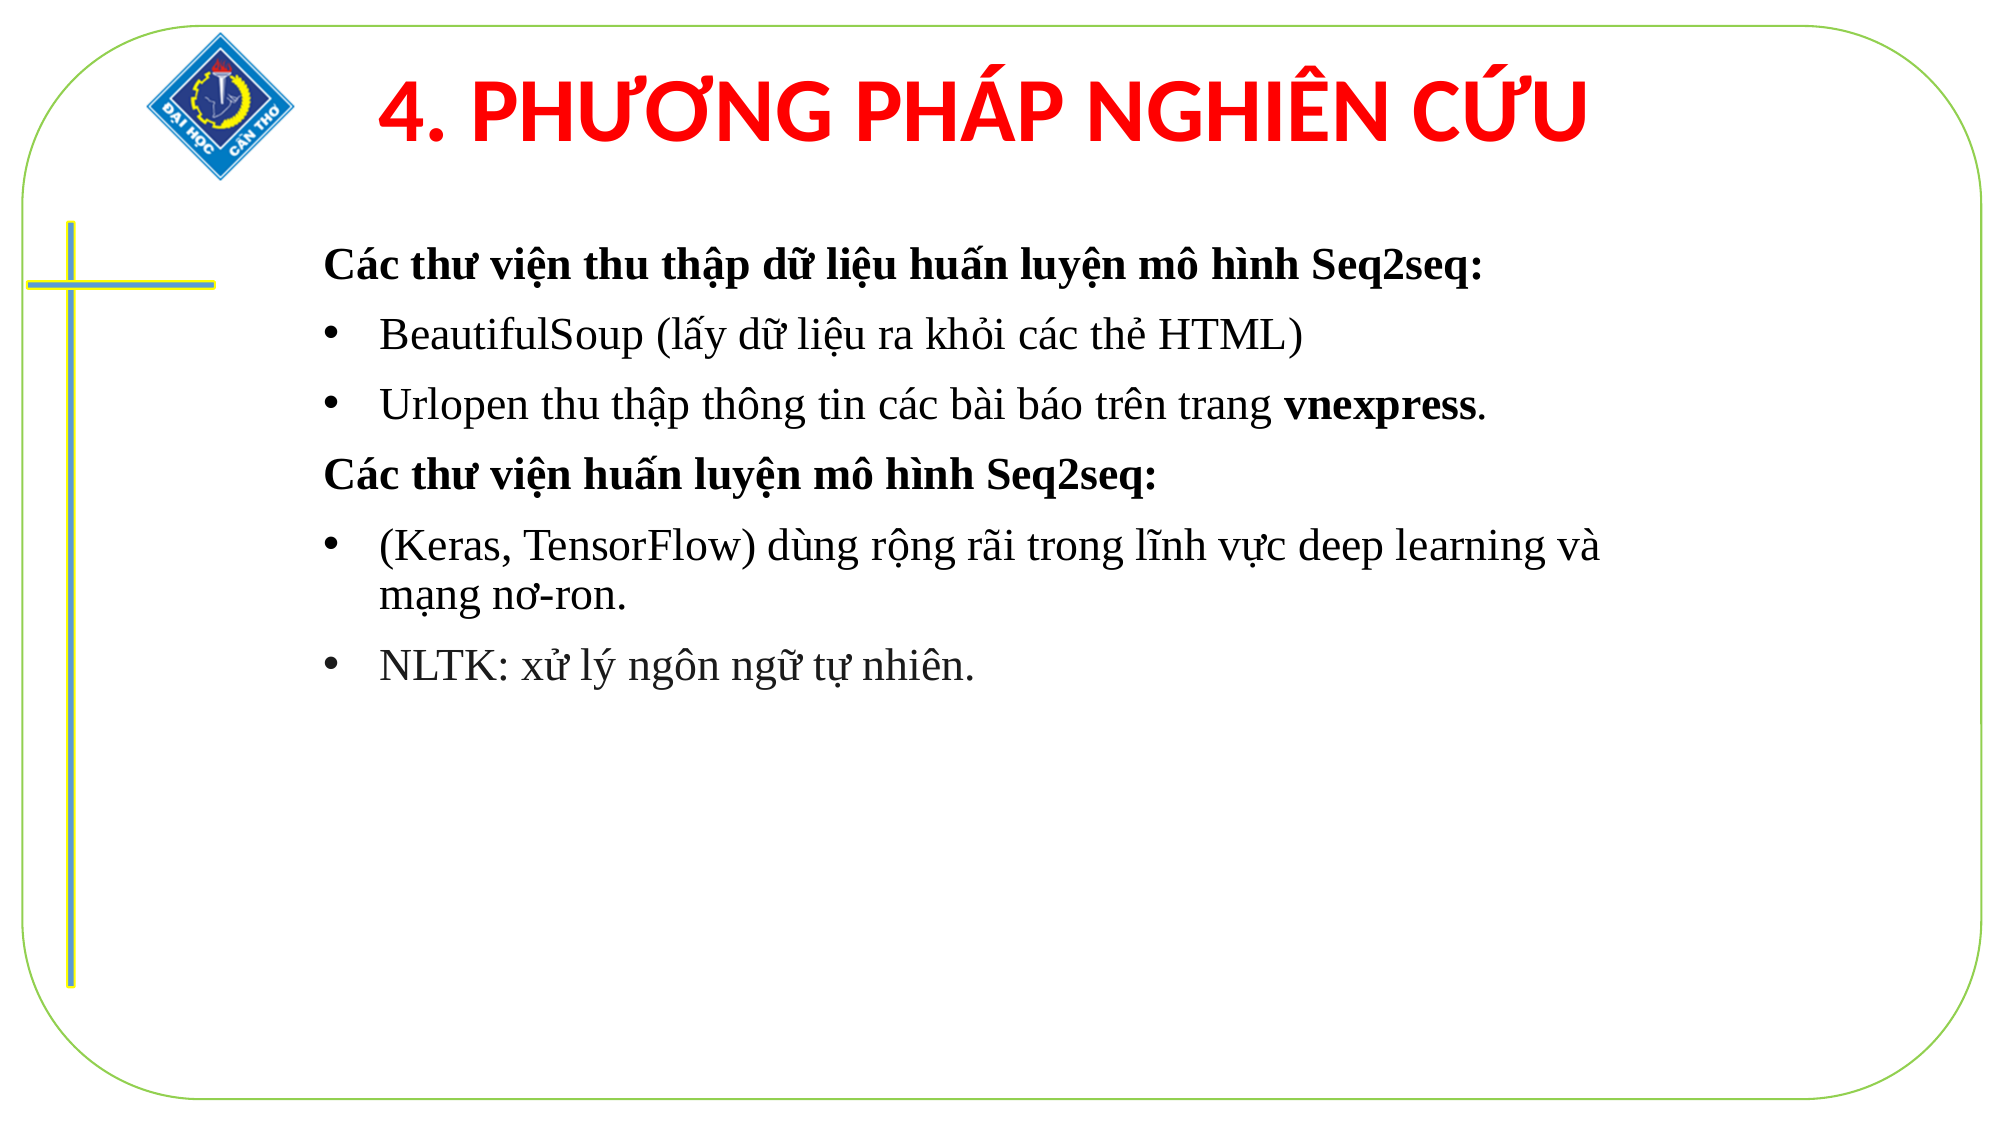

4. PHƯƠNG PHÁP NGHIÊN CỨU
Các thư viện thu thập dữ liệu huấn luyện mô hình Seq2seq:
BeautifulSoup (lấy dữ liệu ra khỏi các thẻ HTML)
Urlopen thu thập thông tin các bài báo trên trang vnexpress.
Các thư viện huấn luyện mô hình Seq2seq:
(Keras, TensorFlow) dùng rộng rãi trong lĩnh vực deep learning và mạng nơ-ron.
NLTK: xử lý ngôn ngữ tự nhiên.